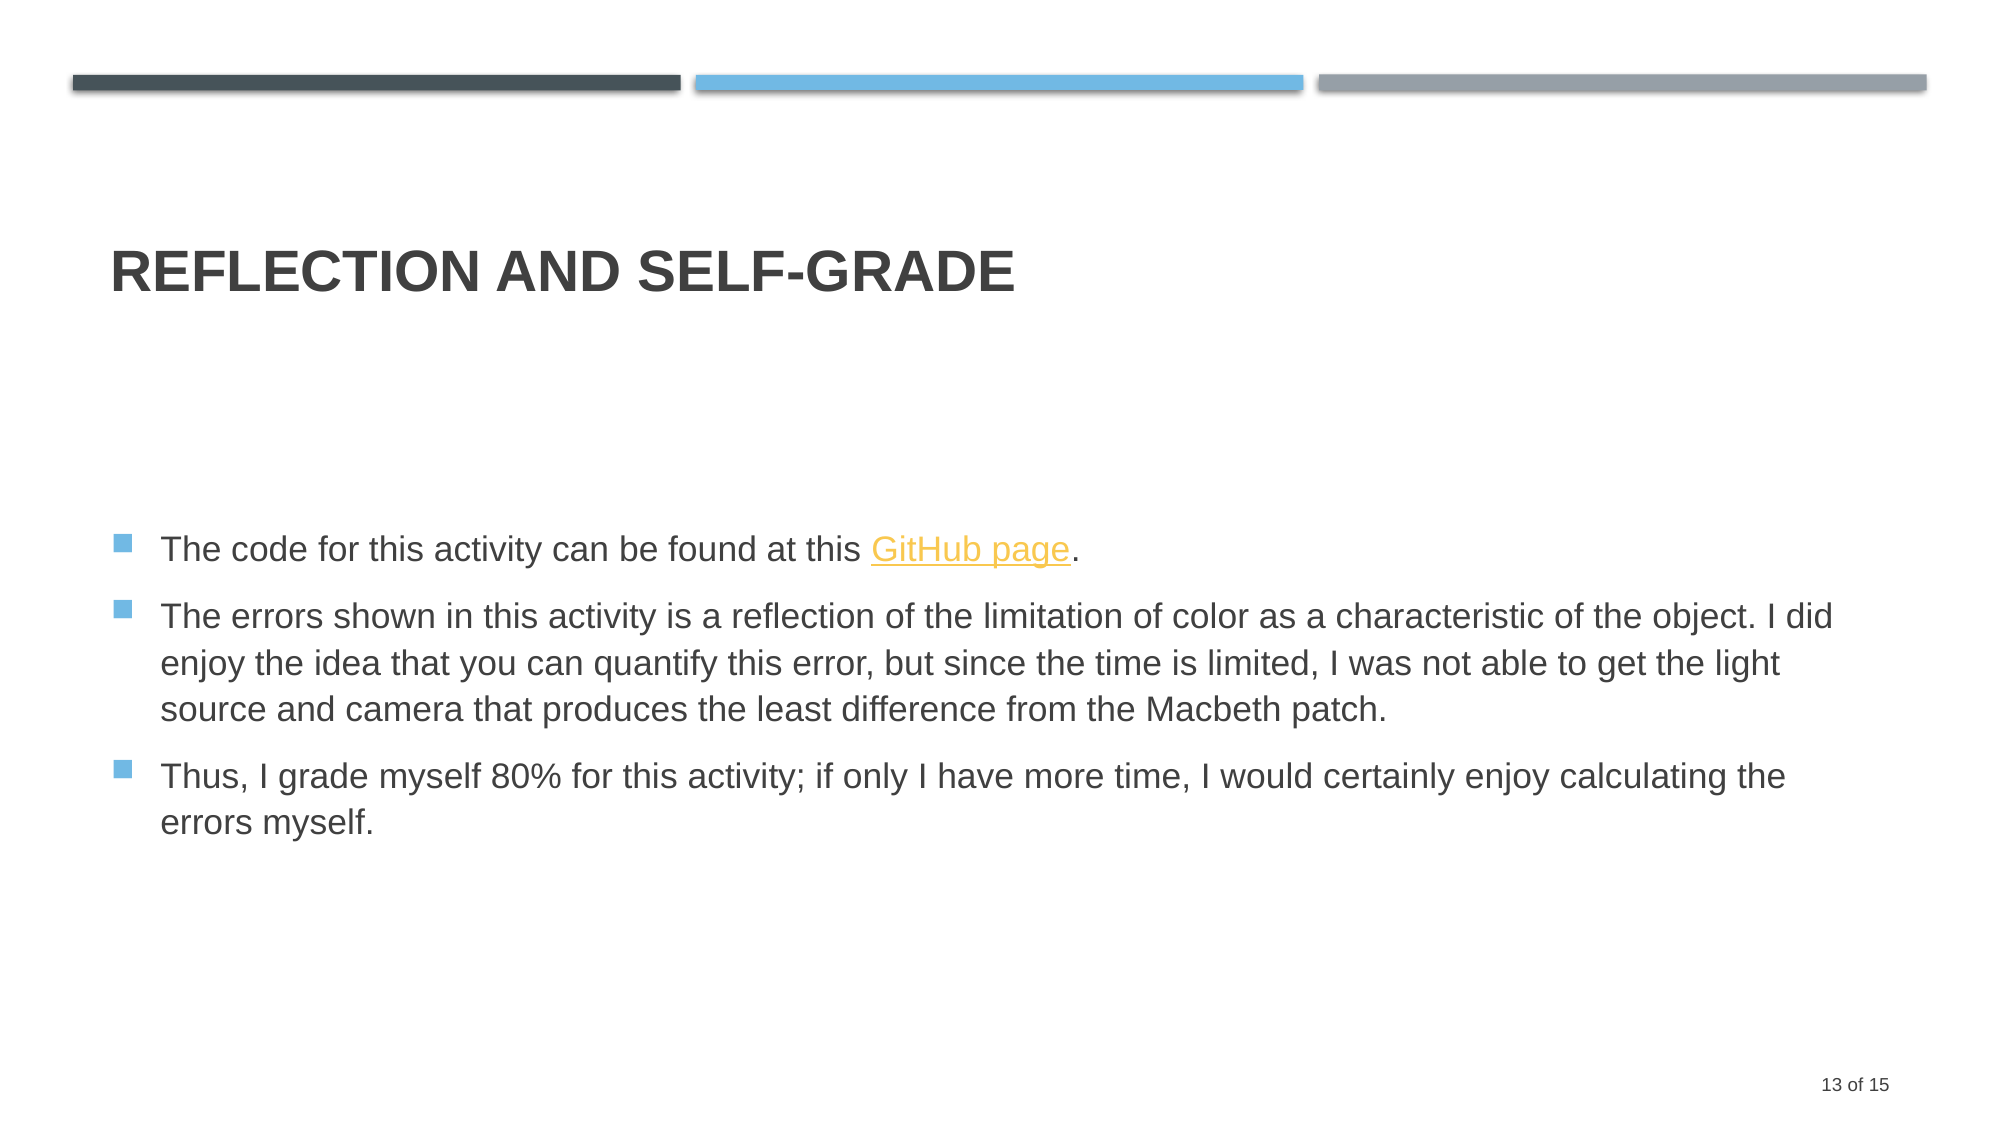

# Reflection and self-grade
The code for this activity can be found at this GitHub page.
The errors shown in this activity is a reflection of the limitation of color as a characteristic of the object. I did enjoy the idea that you can quantify this error, but since the time is limited, I was not able to get the light source and camera that produces the least difference from the Macbeth patch.
Thus, I grade myself 80% for this activity; if only I have more time, I would certainly enjoy calculating the errors myself.
13 of 15